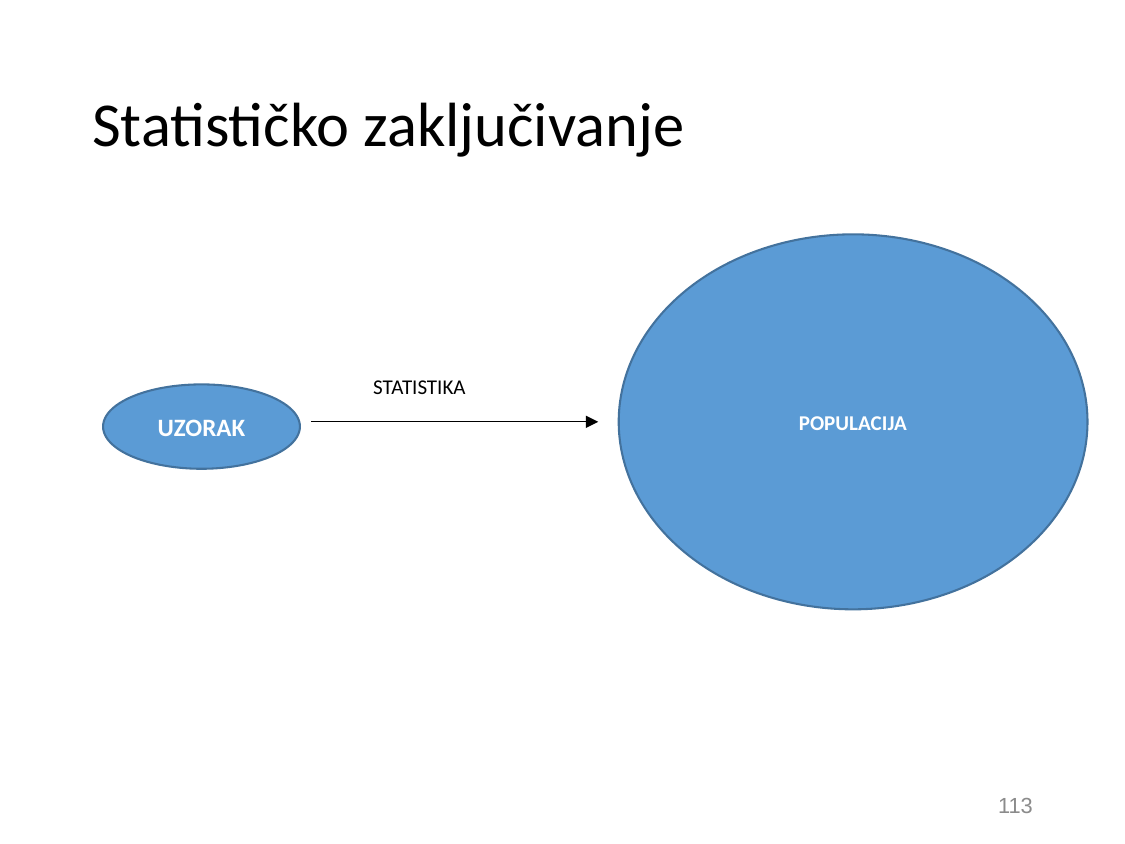

# Statističko zaključivanje
POPULACIJA
STATISTIKA
UZORAK
113